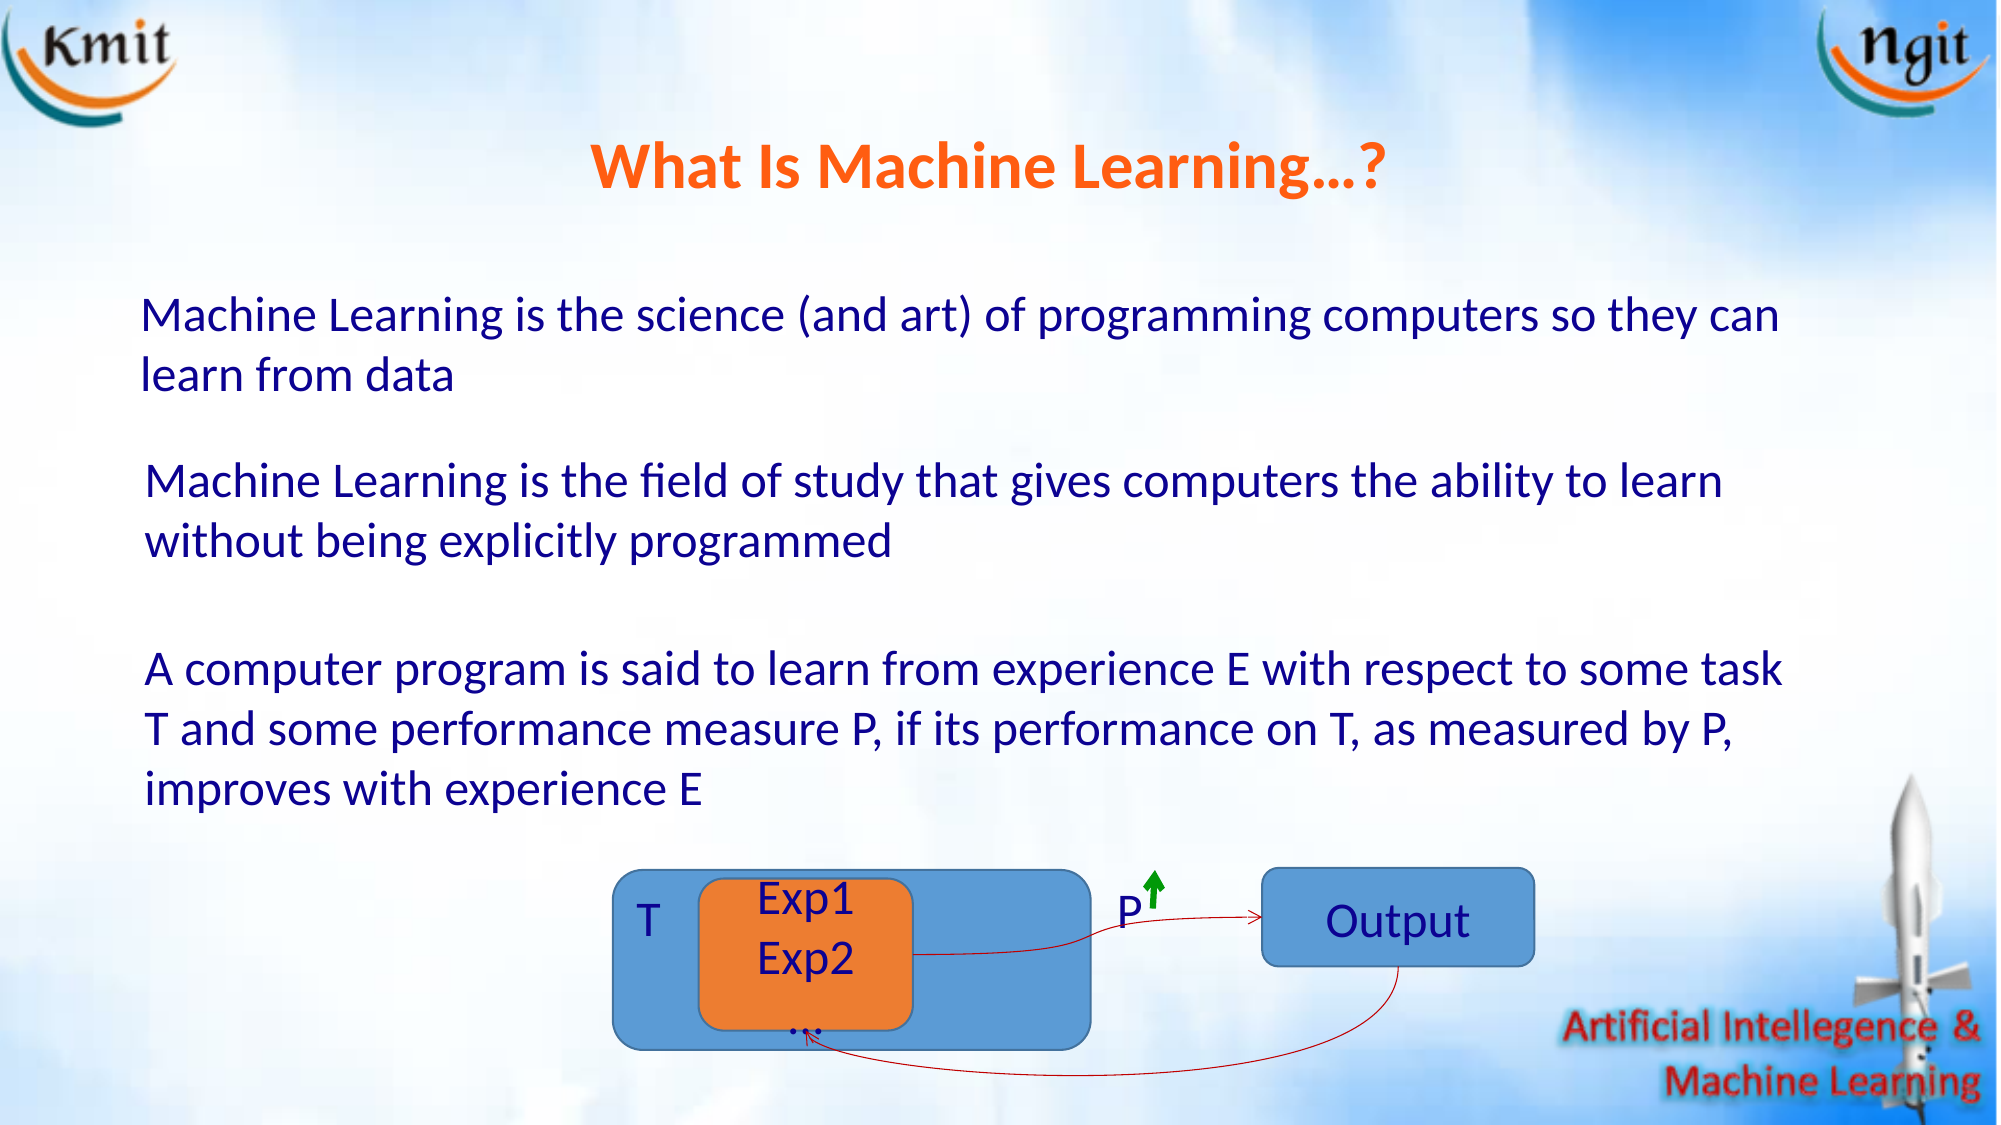

What Is Machine Learning…?
Machine Learning is the science (and art) of programming computers so they can learn from data
Machine Learning is the field of study that gives computers the ability to learn without being explicitly programmed
A computer program is said to learn from experience E with respect to some task T and some performance measure P, if its performance on T, as measured by P, improves with experience E
Output
T
P
Exp1
Exp2
…